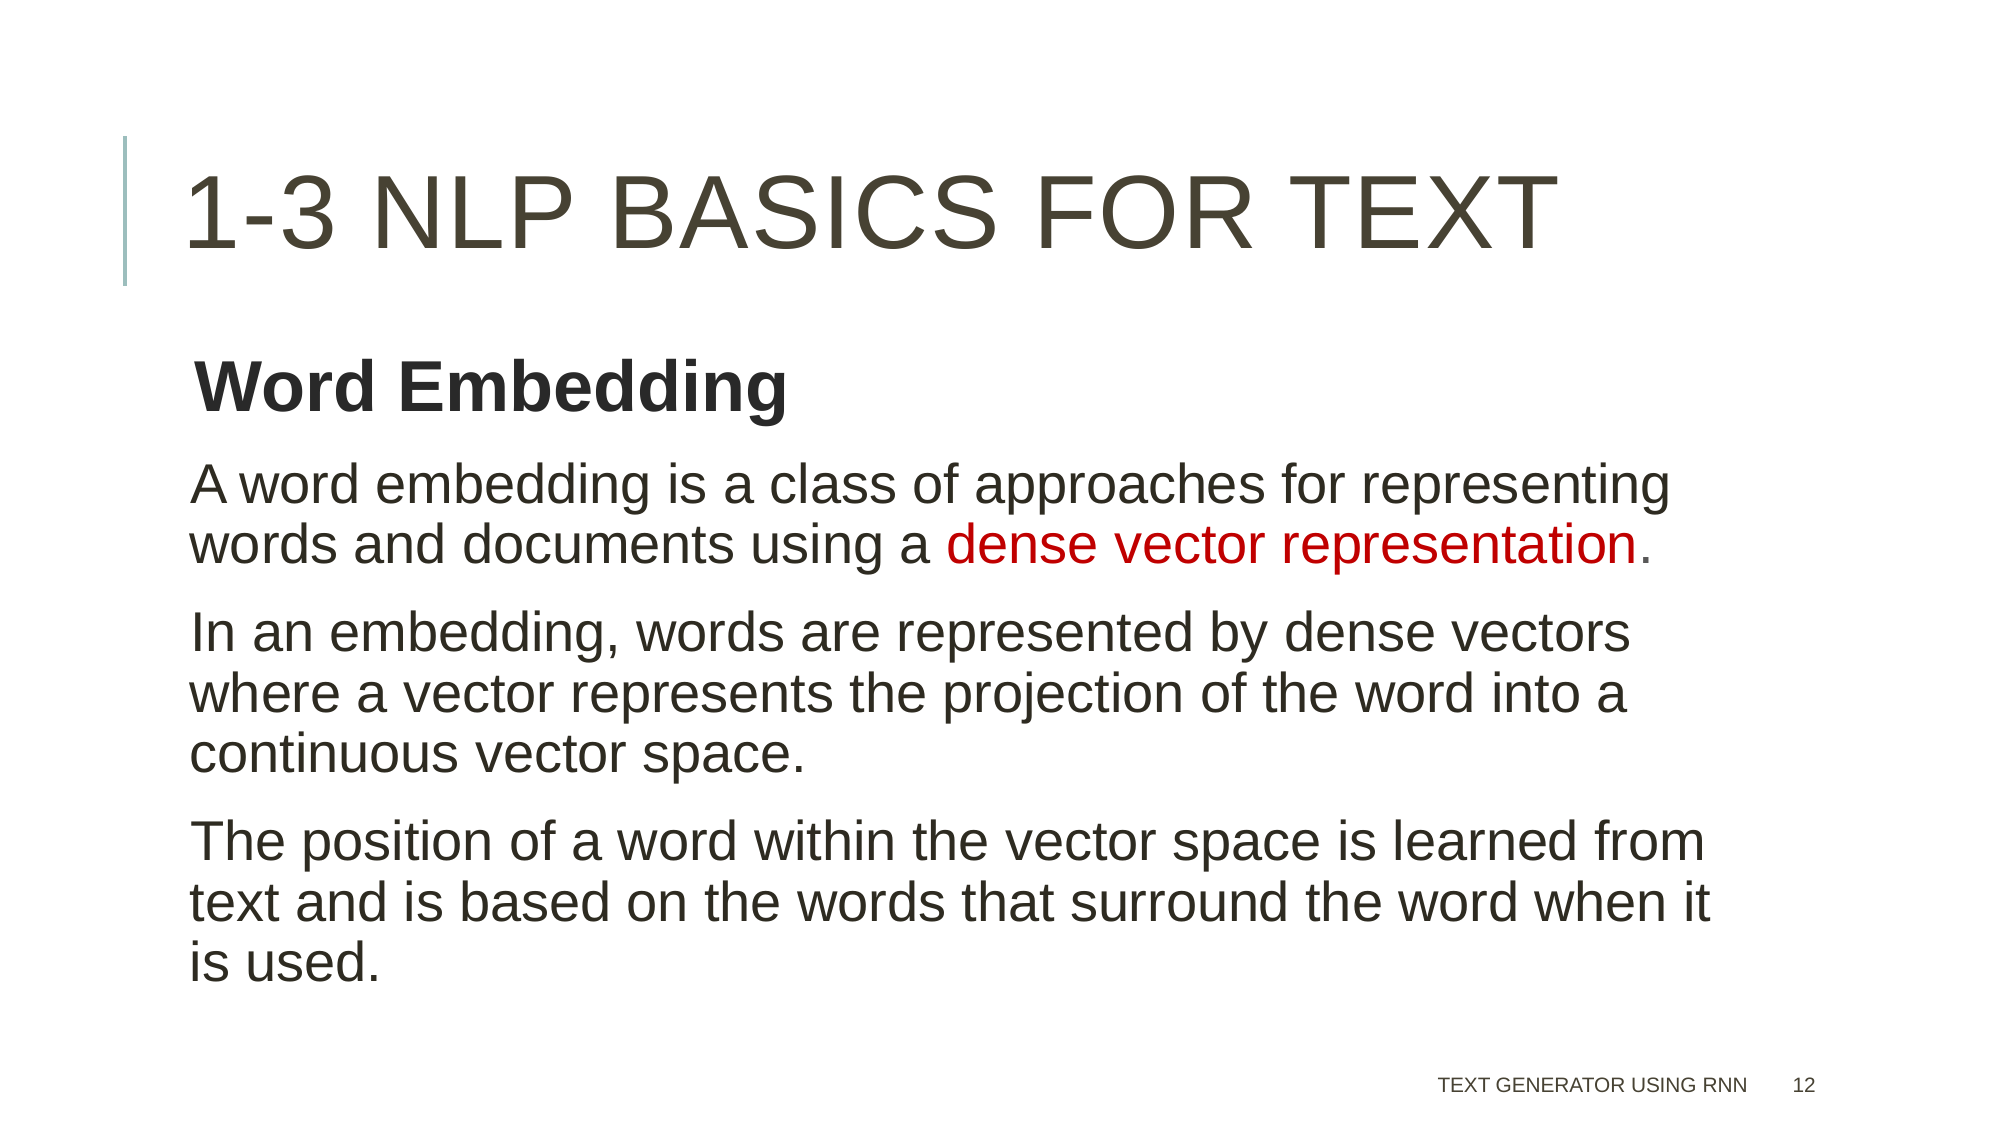

# 1-3 NLP BASICS FOR TEXT
Word Embedding
A word embedding is a class of approaches for representing words and documents using a dense vector representation.
In an embedding, words are represented by dense vectors where a vector represents the projection of the word into a continuous vector space.
The position of a word within the vector space is learned from text and is based on the words that surround the word when it is used.
TEXT GENERATOR USING RNN
12